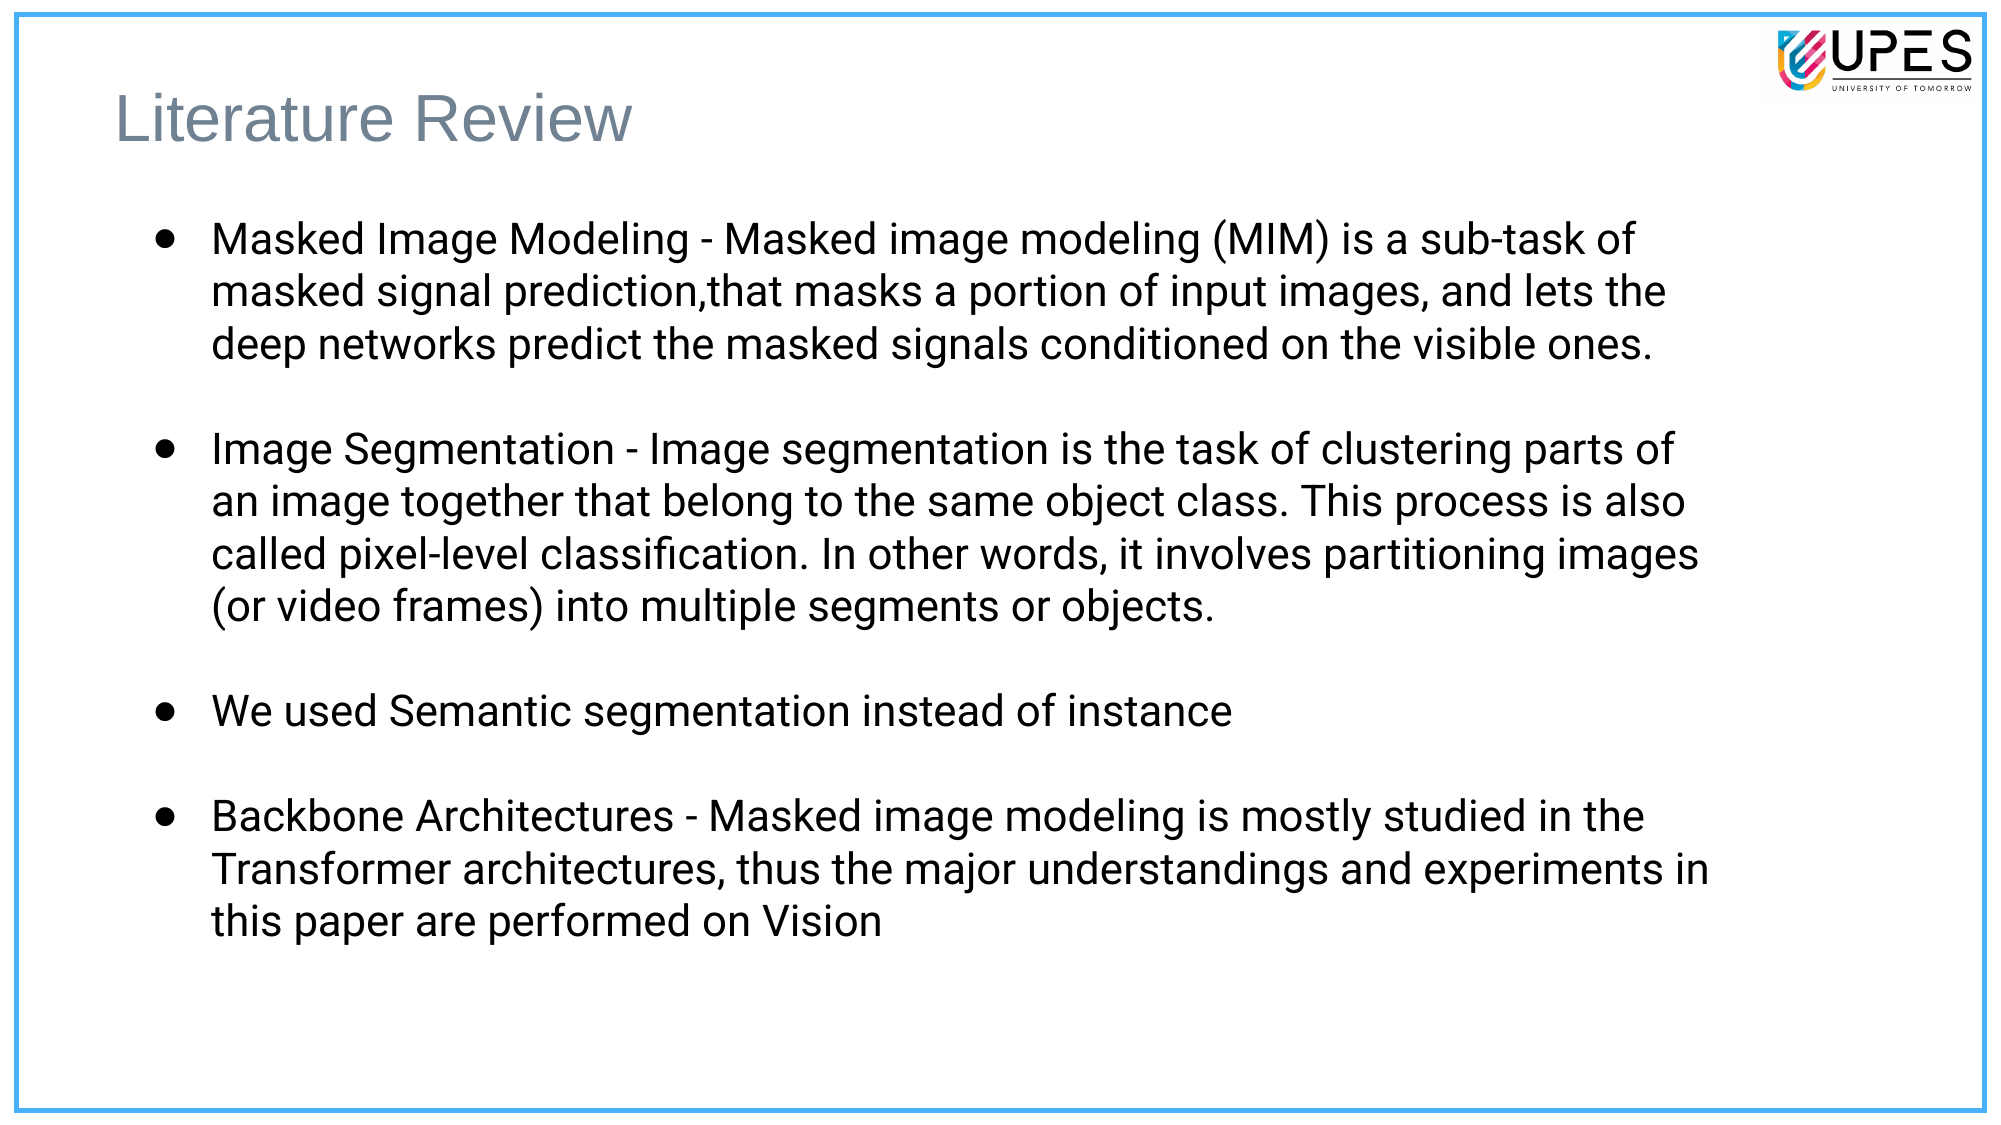

Literature Review
Masked Image Modeling - Masked image modeling (MIM) is a sub-task of masked signal prediction,that masks a portion of input images, and lets the deep networks predict the masked signals conditioned on the visible ones.

Image Segmentation - Image segmentation is the task of clustering parts of an image together that belong to the same object class. This process is also called pixel-level classification. In other words, it involves partitioning images (or video frames) into multiple segments or objects.

We used Semantic segmentation instead of instance

Backbone Architectures - Masked image modeling is mostly studied in the Transformer architectures, thus the major understandings and experiments in this paper are performed on Vision